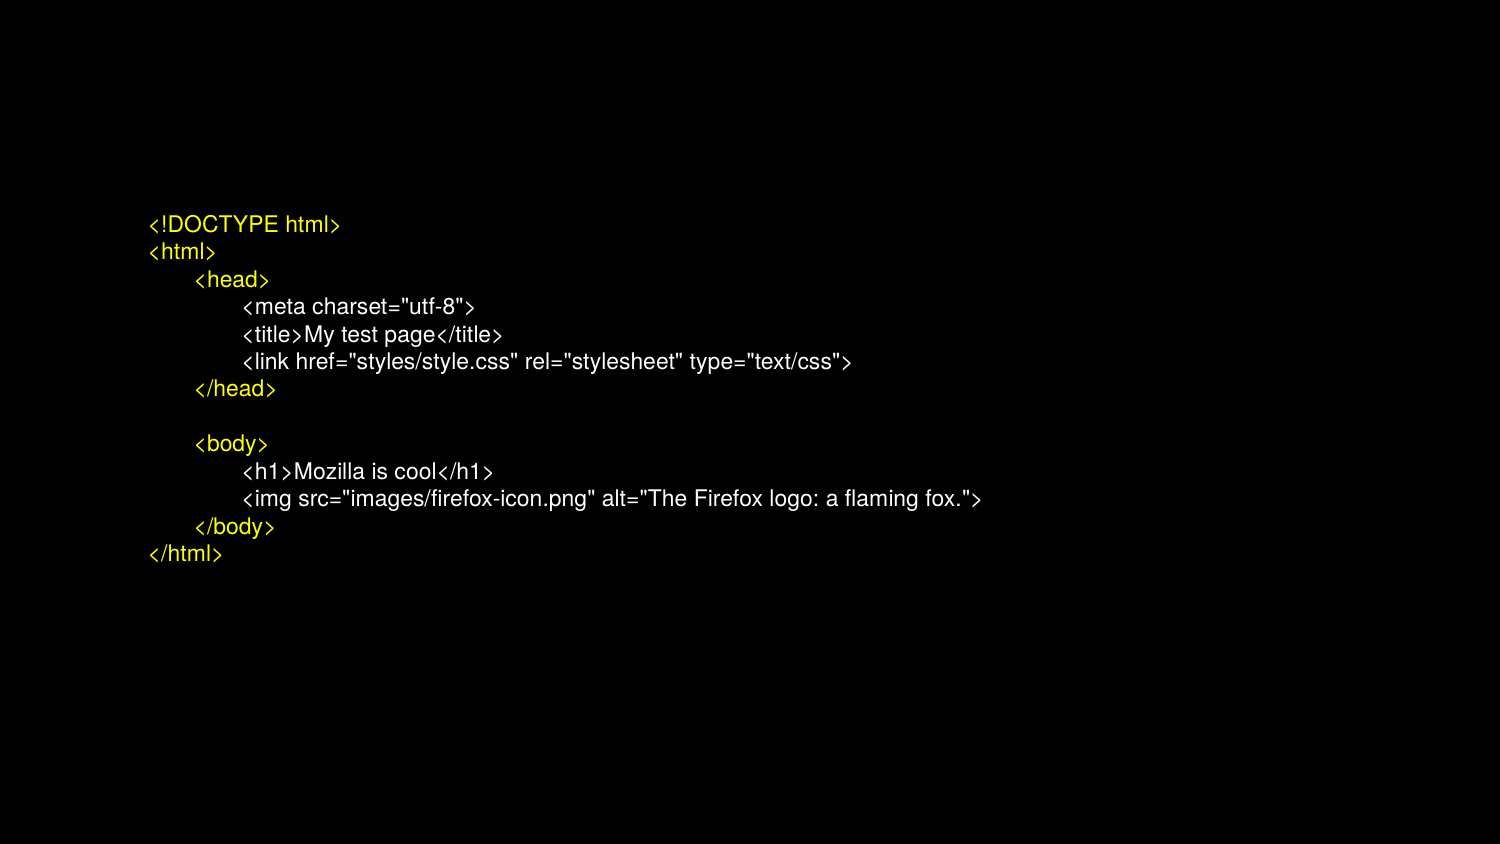

<!DOCTYPE html>
<html>
<head>
<meta charset="utf-8">
<title>My test page</title>
<link href="styles/style.css" rel="stylesheet" type="text/css">
</head>

<body>
<h1>Mozilla is cool</h1>
<img src="images/firefox-icon.png" alt="The Firefox logo: a flaming fox.">
</body>
</html>